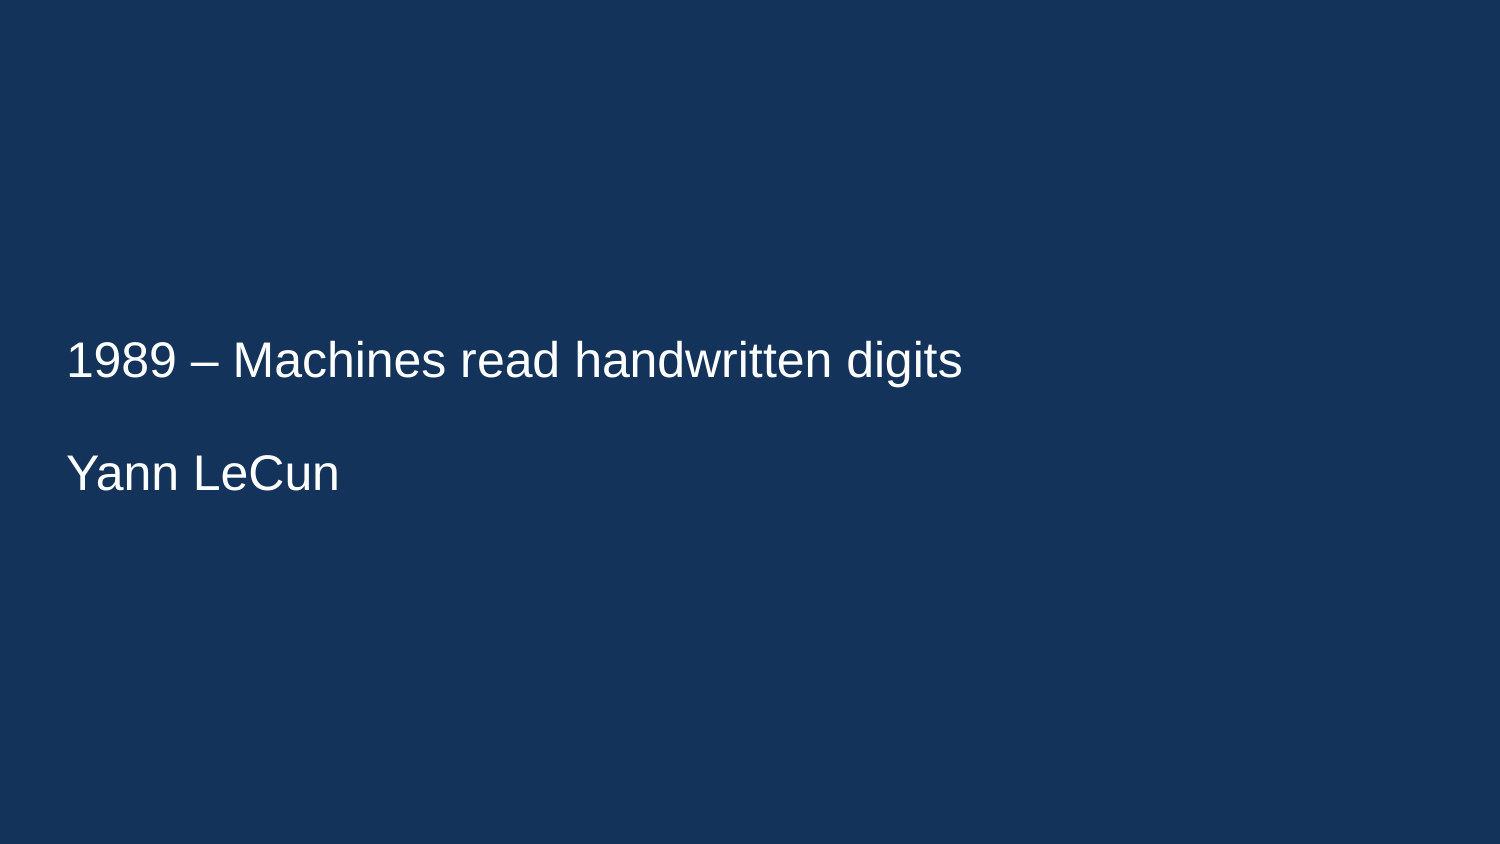

1989 – Machines read handwritten digits
Yann LeCun